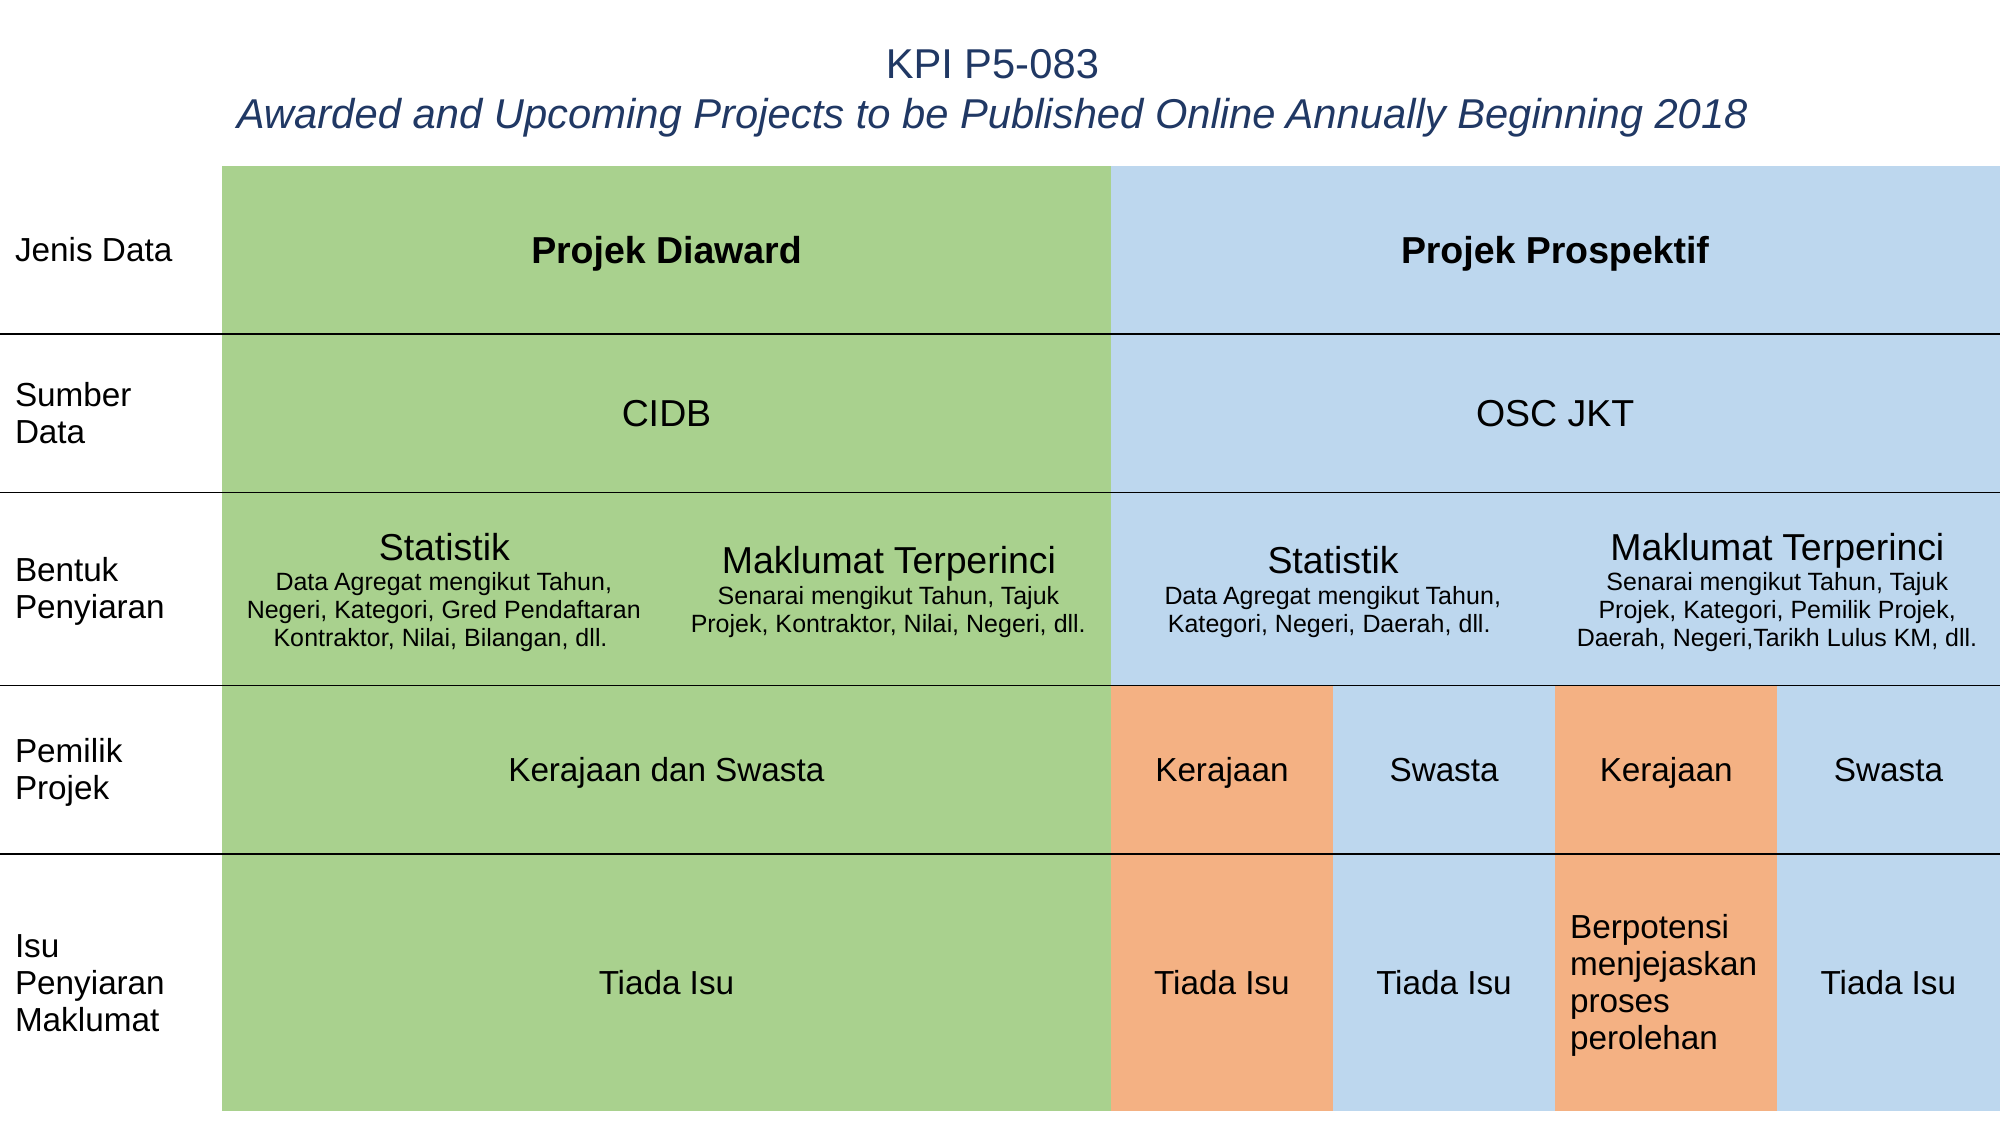

KPI P5-083
Awarded and Upcoming Projects to be Published Online Annually Beginning 2018
| Jenis Data | Projek Diaward |  | Projek Prospektif |  |  |  |
| --- | --- | --- | --- | --- | --- | --- |
| Sumber Data | CIDB |  | OSC JKT |  |  |  |
| Bentuk Penyiaran | Statistik Data Agregat mengikut Tahun, Negeri, Kategori, Gred Pendaftaran Kontraktor, Nilai, Bilangan, dll. | Maklumat Terperinci Senarai mengikut Tahun, Tajuk Projek, Kontraktor, Nilai, Negeri, dll. | Statistik Data Agregat mengikut Tahun, Kategori, Negeri, Daerah, dll. |  | Maklumat Terperinci Senarai mengikut Tahun, Tajuk Projek, Kategori, Pemilik Projek, Daerah, Negeri,Tarikh Lulus KM, dll. |  |
| Pemilik Projek | Kerajaan dan Swasta |  | Kerajaan | Swasta | Kerajaan | Swasta |
| Isu Penyiaran Maklumat | Tiada Isu |  | Tiada Isu | Tiada Isu | Berpotensi menjejaskan proses perolehan | Tiada Isu |